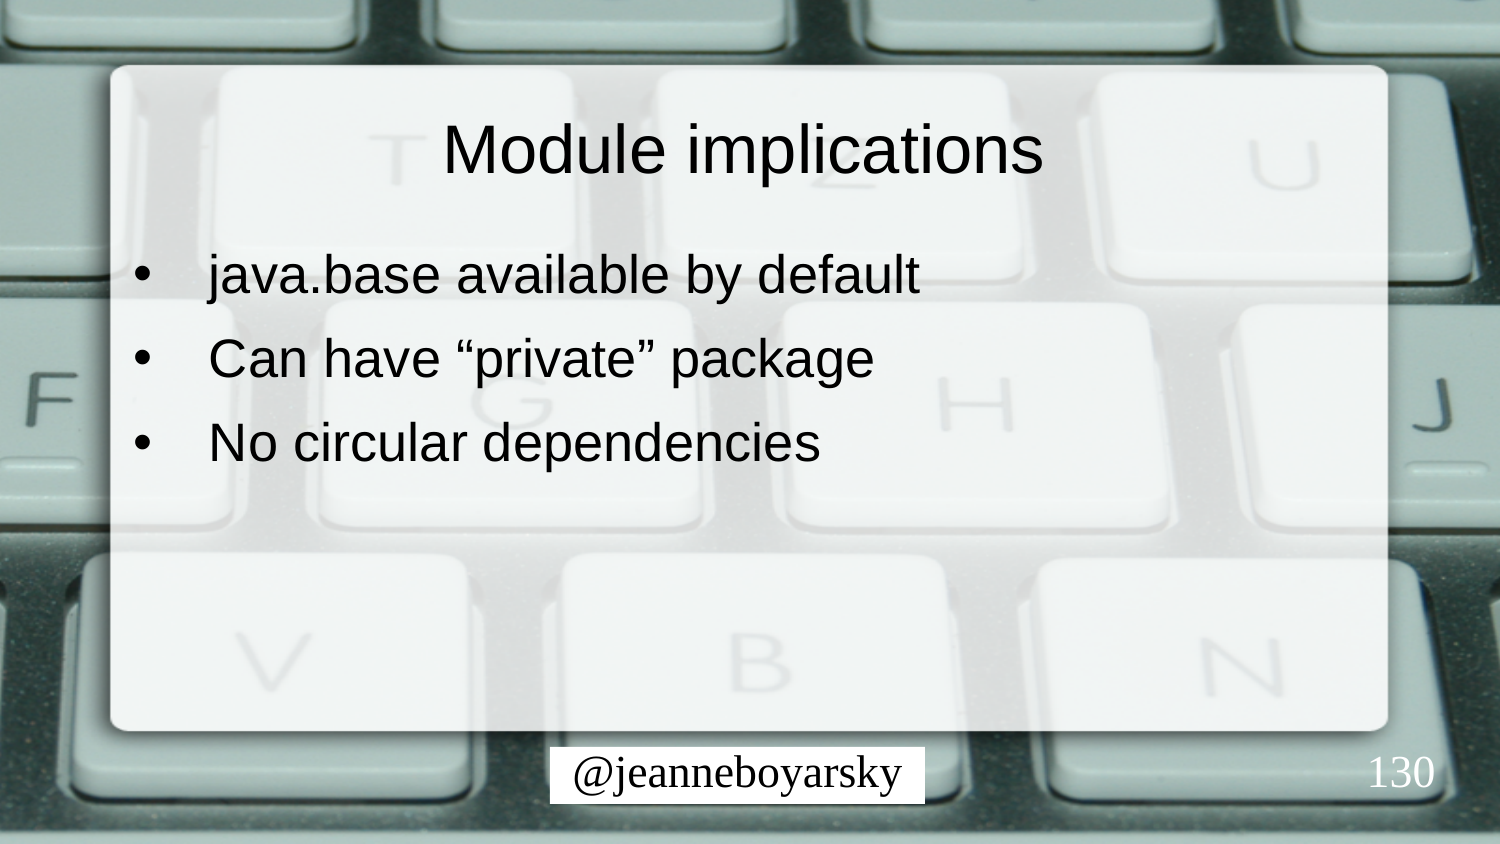

# Module implications
java.base available by default
Can have “private” package
No circular dependencies

130